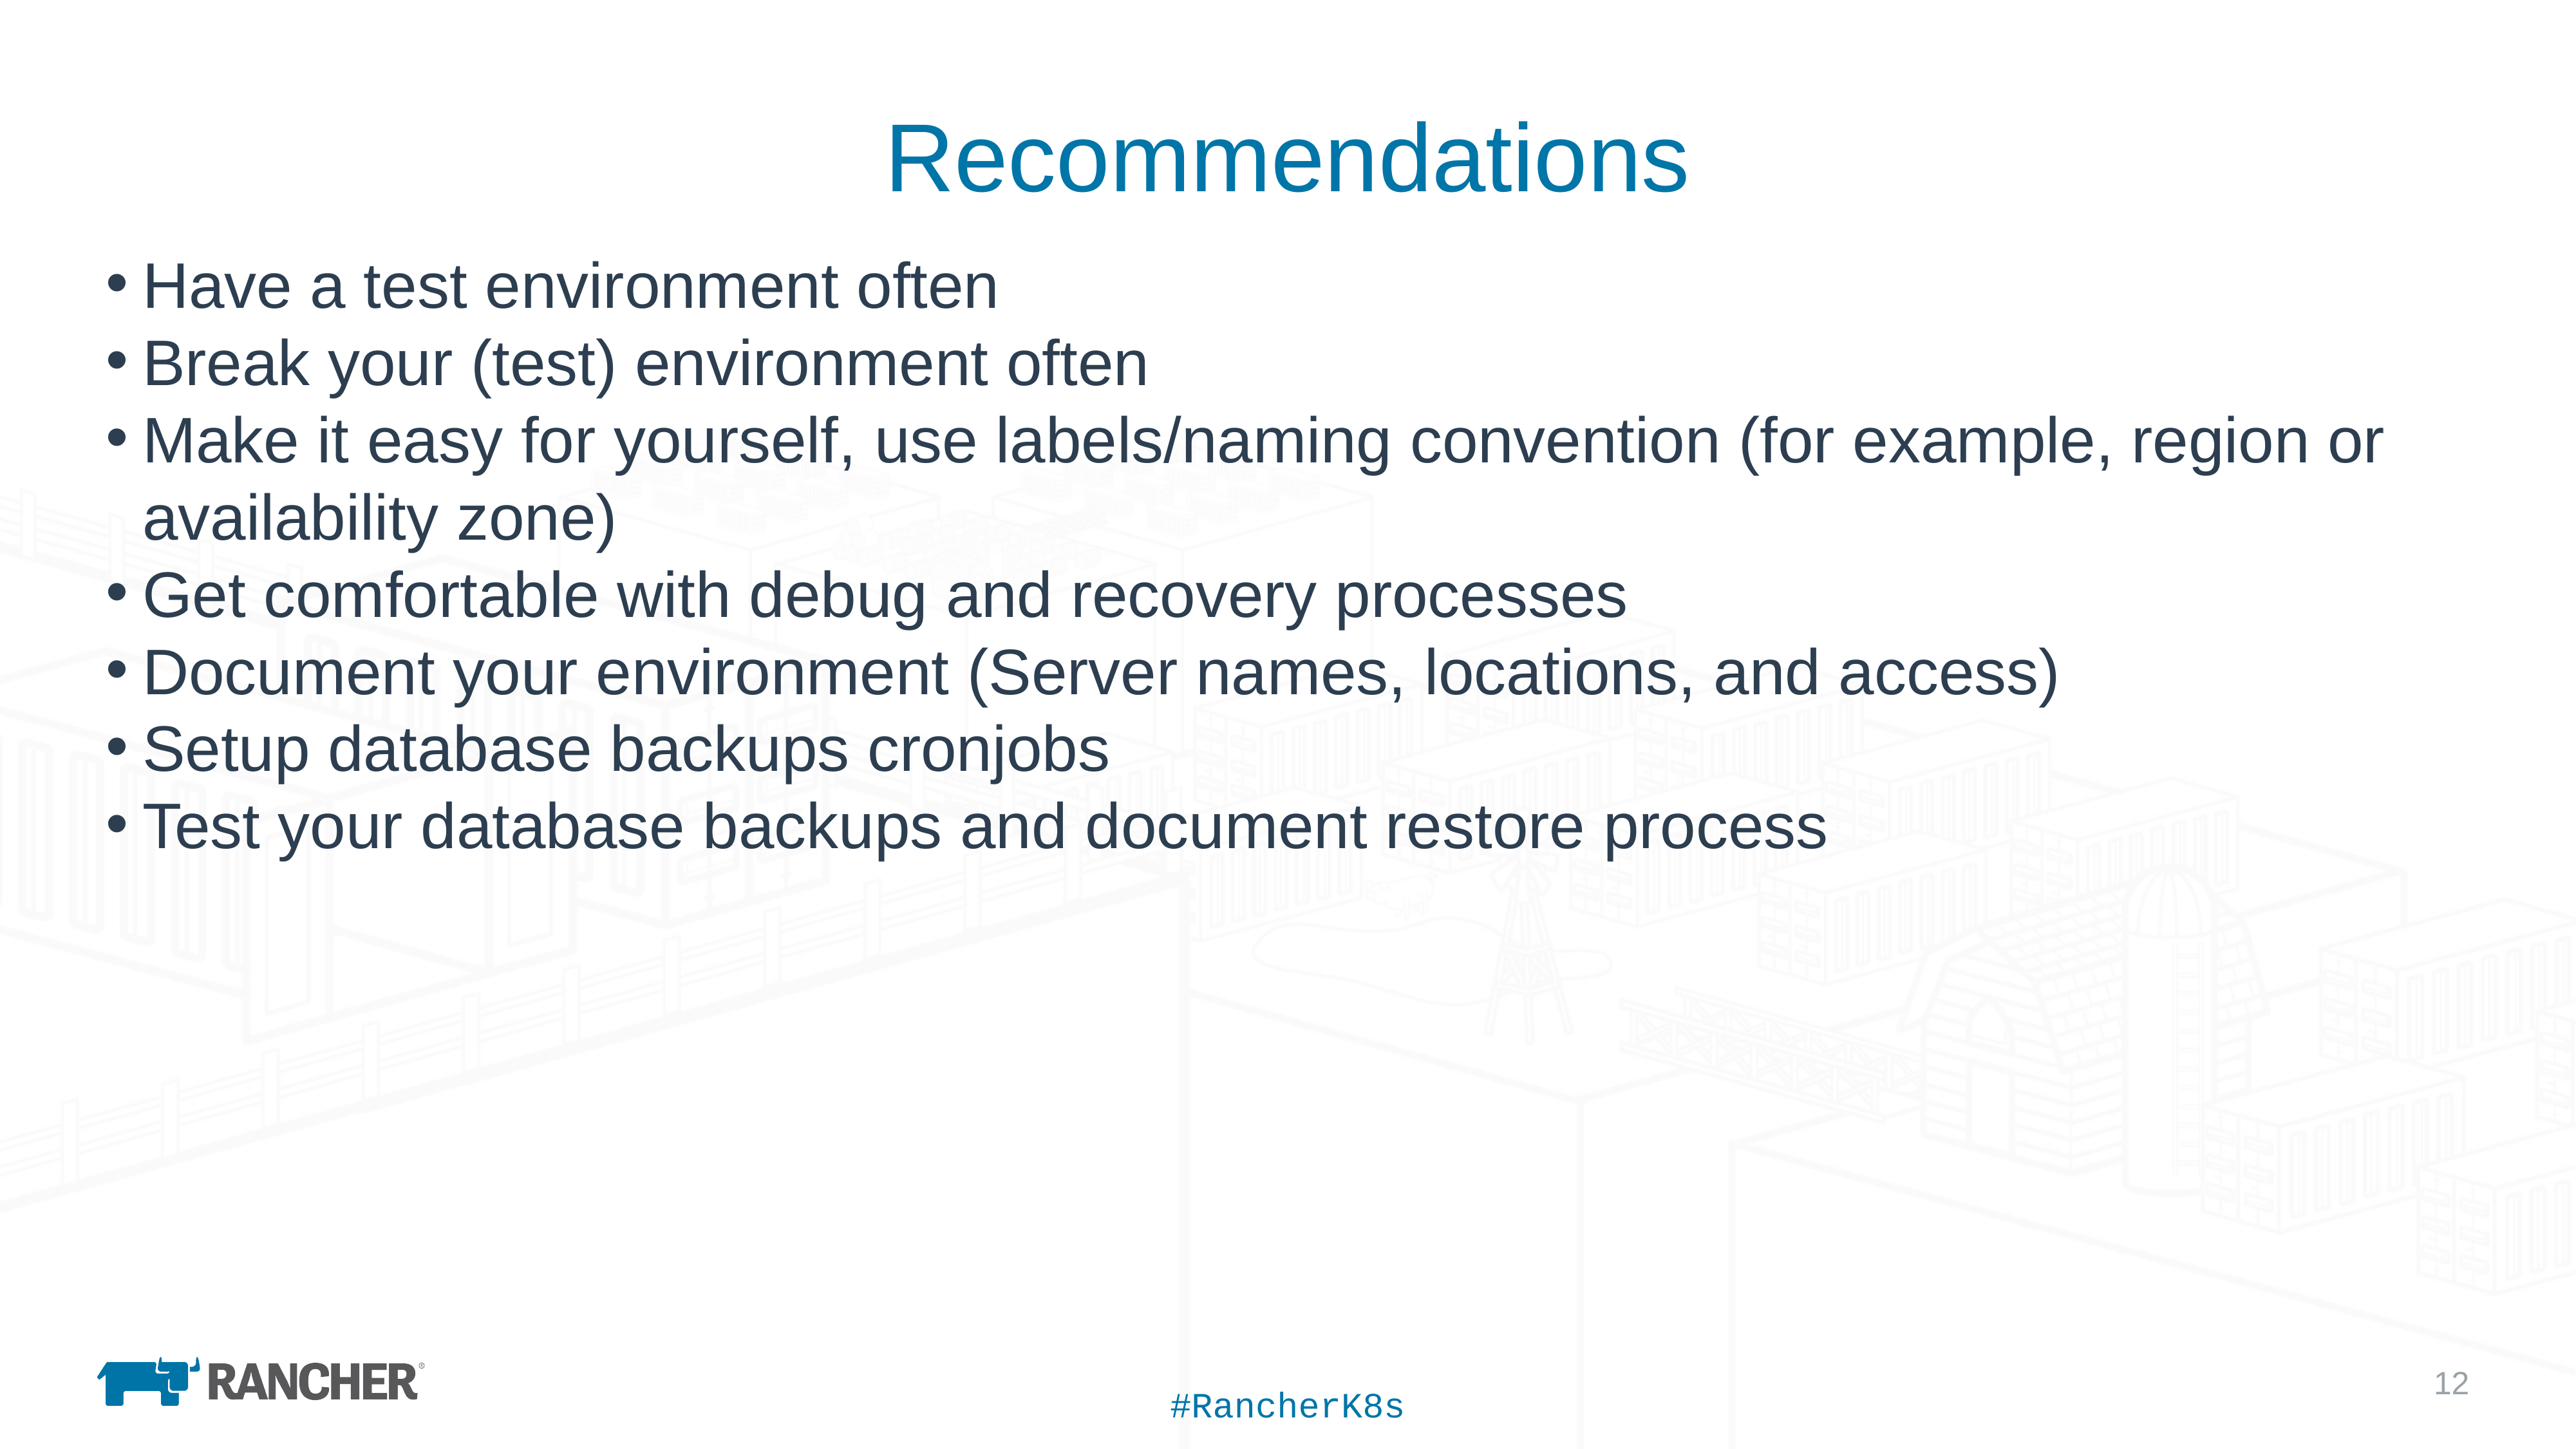

# Recommendations
Have a test environment often
Break your (test) environment often
Make it easy for yourself, use labels/naming convention (for example, region or availability zone)
Get comfortable with debug and recovery processes
Document your environment (Server names, locations, and access)
Setup database backups cronjobs
Test your database backups and document restore process
#RancherK8s